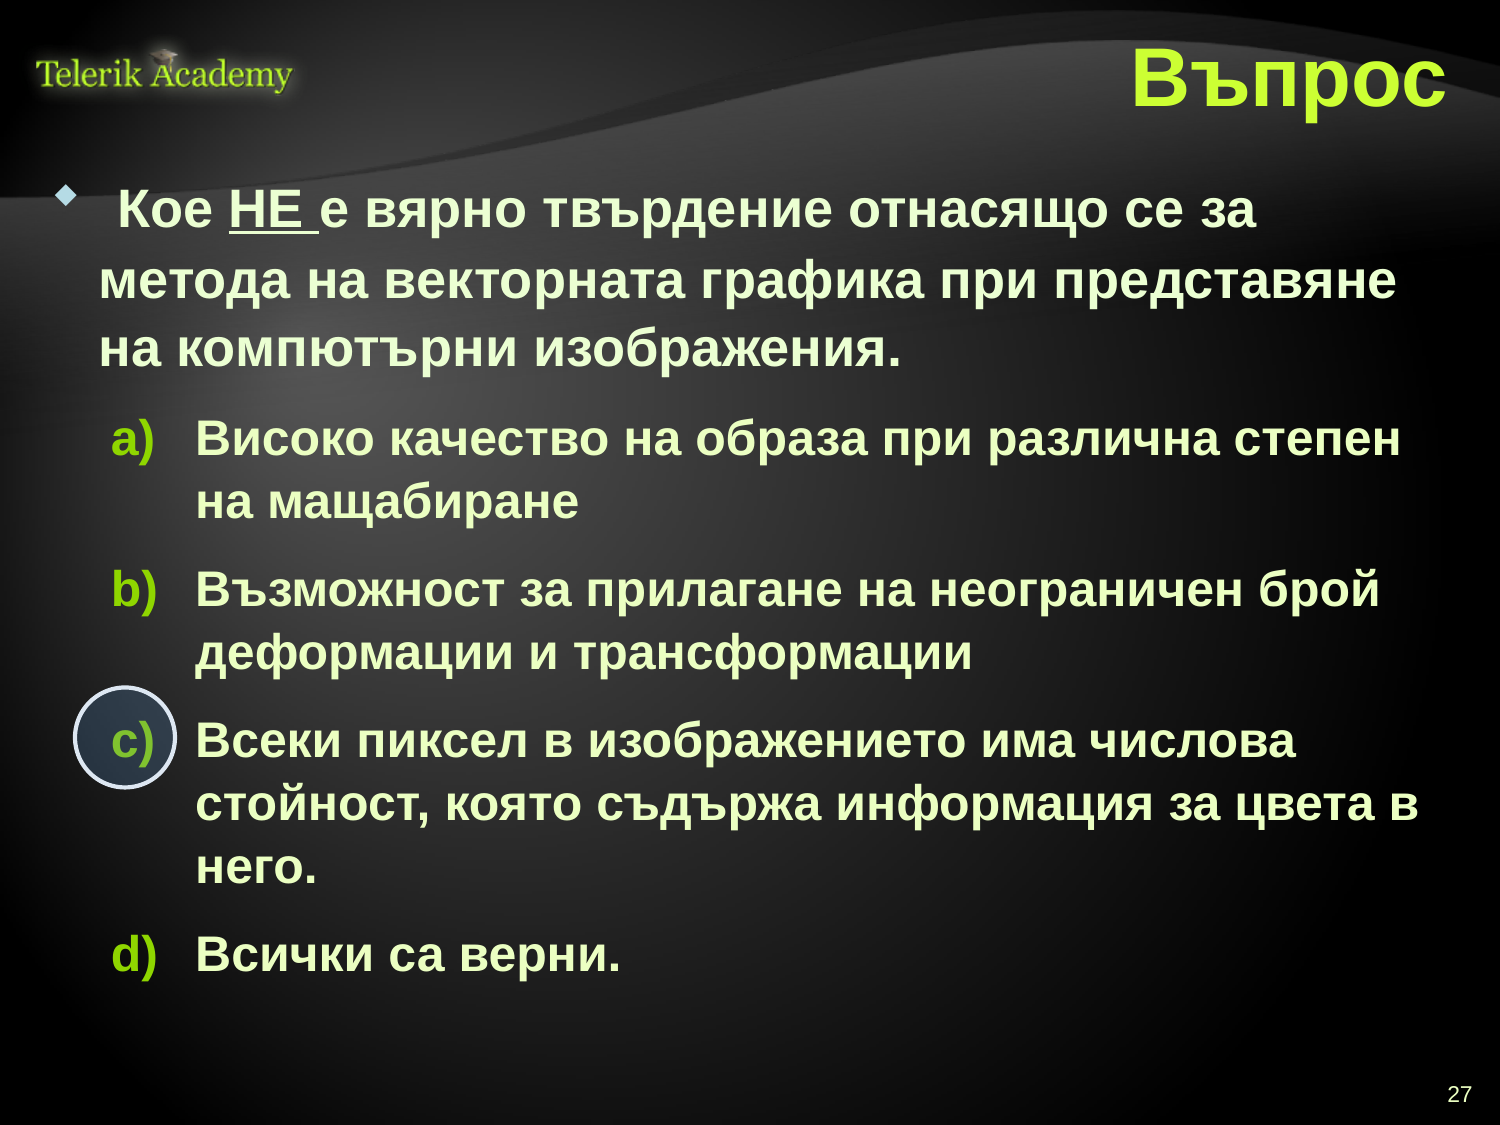

# Въпрос
 Кое НЕ е вярно твърдение отнасящо се за метода на векторната графика при представяне на компютърни изображения.
Високо качество на образа при различна степен на мащабиране
Възможност за прилагане на неограничен брой деформации и трансформации
Всеки пиксел в изображението има числова стойност, която съдържа информация за цвета в него.
Всички са верни.

27